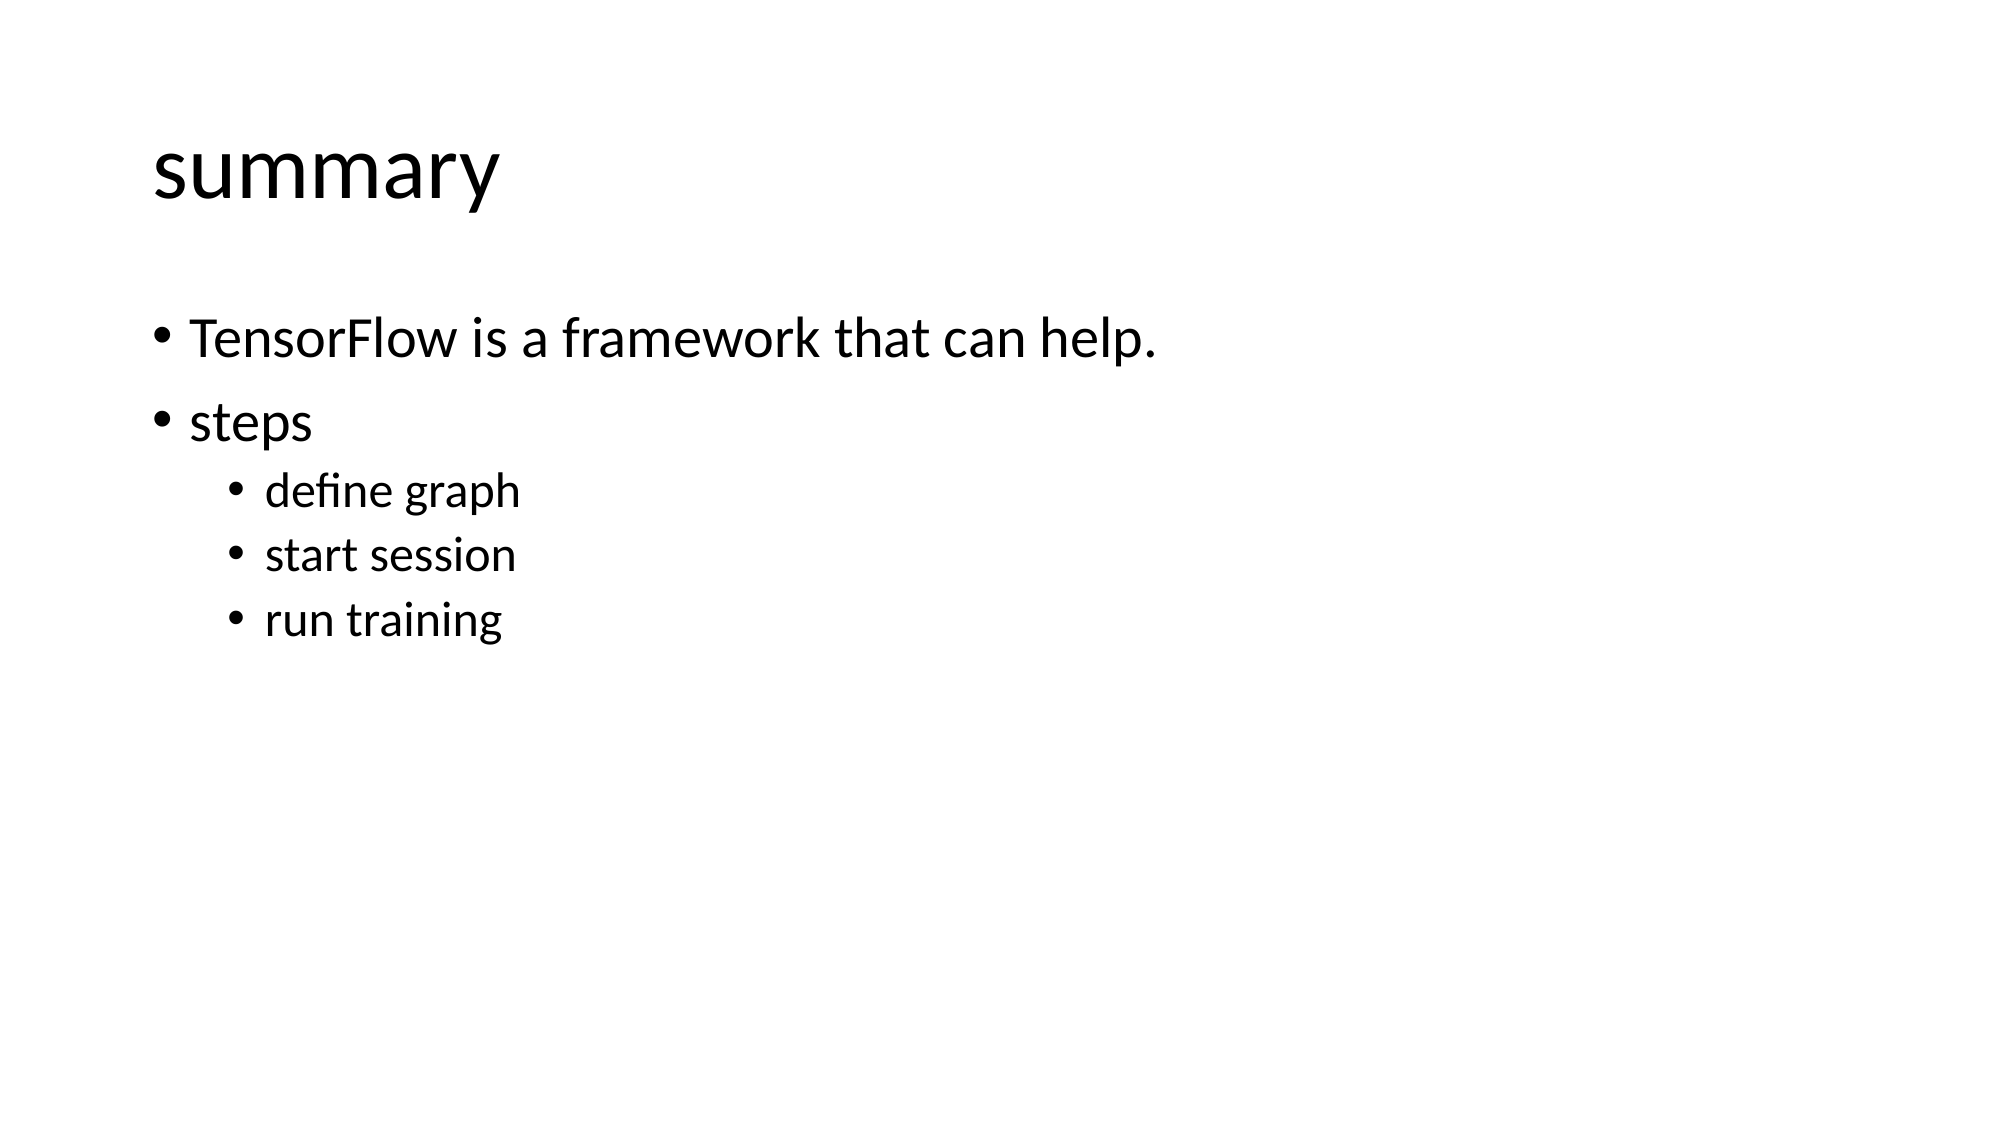

# summary
TensorFlow is a framework that can help.
steps
define graph
start session
run training